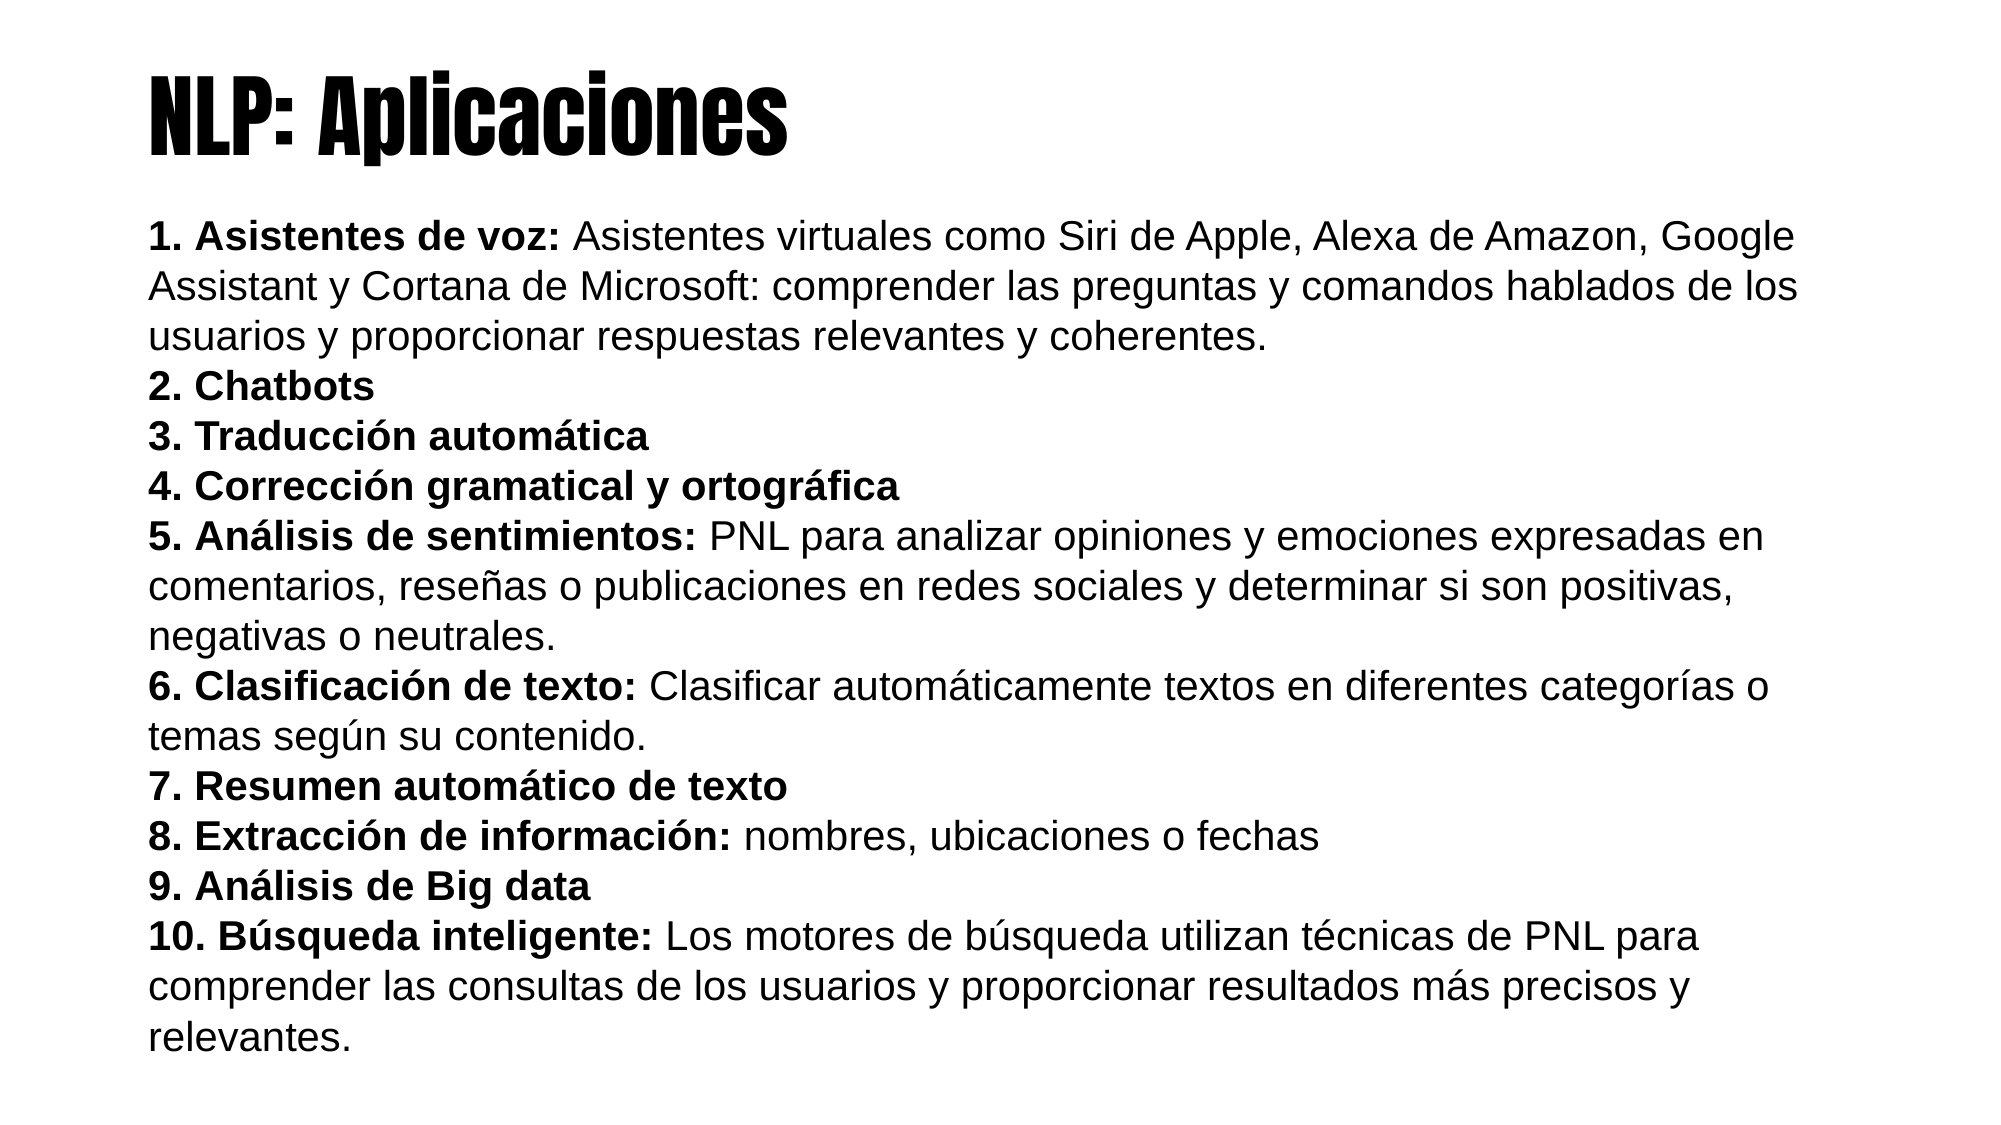

# NLP: Aplicaciones
 Asistentes de voz: Asistentes virtuales como Siri de Apple, Alexa de Amazon, Google Assistant y Cortana de Microsoft: comprender las preguntas y comandos hablados de los usuarios y proporcionar respuestas relevantes y coherentes.
 Chatbots
 Traducción automática
 Corrección gramatical y ortográfica
 Análisis de sentimientos: PNL para analizar opiniones y emociones expresadas en comentarios, reseñas o publicaciones en redes sociales y determinar si son positivas, negativas o neutrales.
 Clasificación de texto: Clasificar automáticamente textos en diferentes categorías o temas según su contenido.
 Resumen automático de texto
 Extracción de información: nombres, ubicaciones o fechas
 Análisis de Big data
 Búsqueda inteligente: Los motores de búsqueda utilizan técnicas de PNL para comprender las consultas de los usuarios y proporcionar resultados más precisos y relevantes.